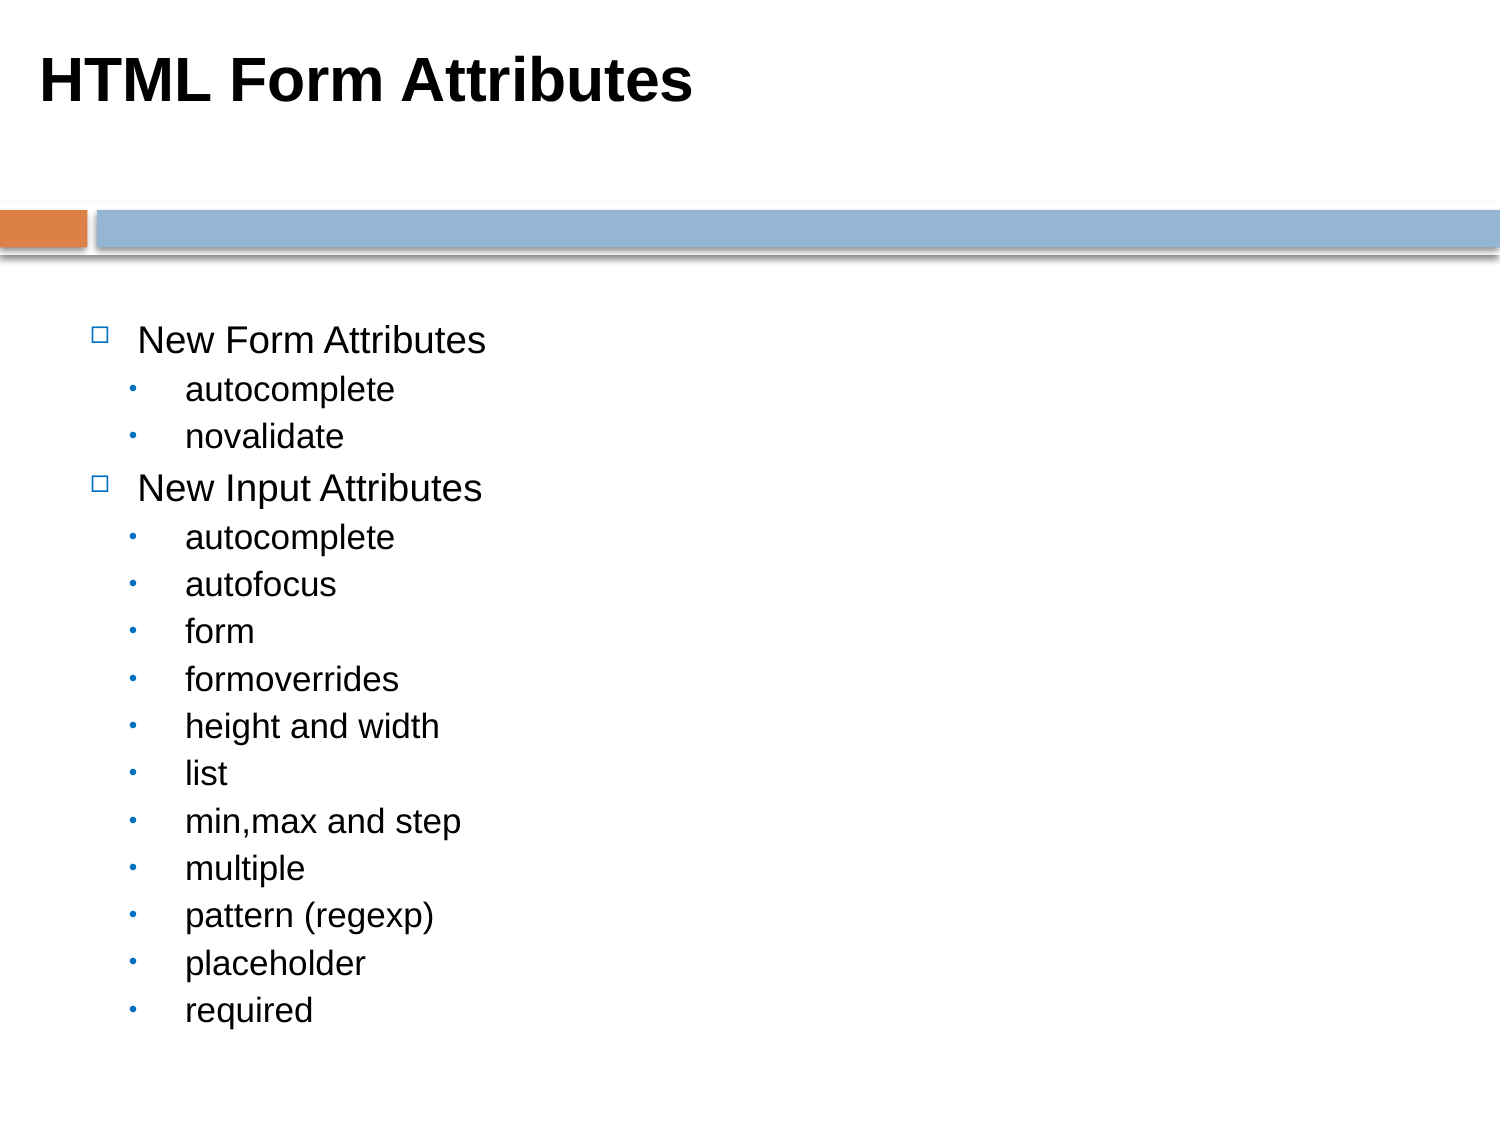

HTML Form Attributes
New Form Attributes
autocomplete
novalidate
New Input Attributes
autocomplete
autofocus
form
formoverrides
height and width
list
min,max and step
multiple
pattern (regexp)
placeholder
required